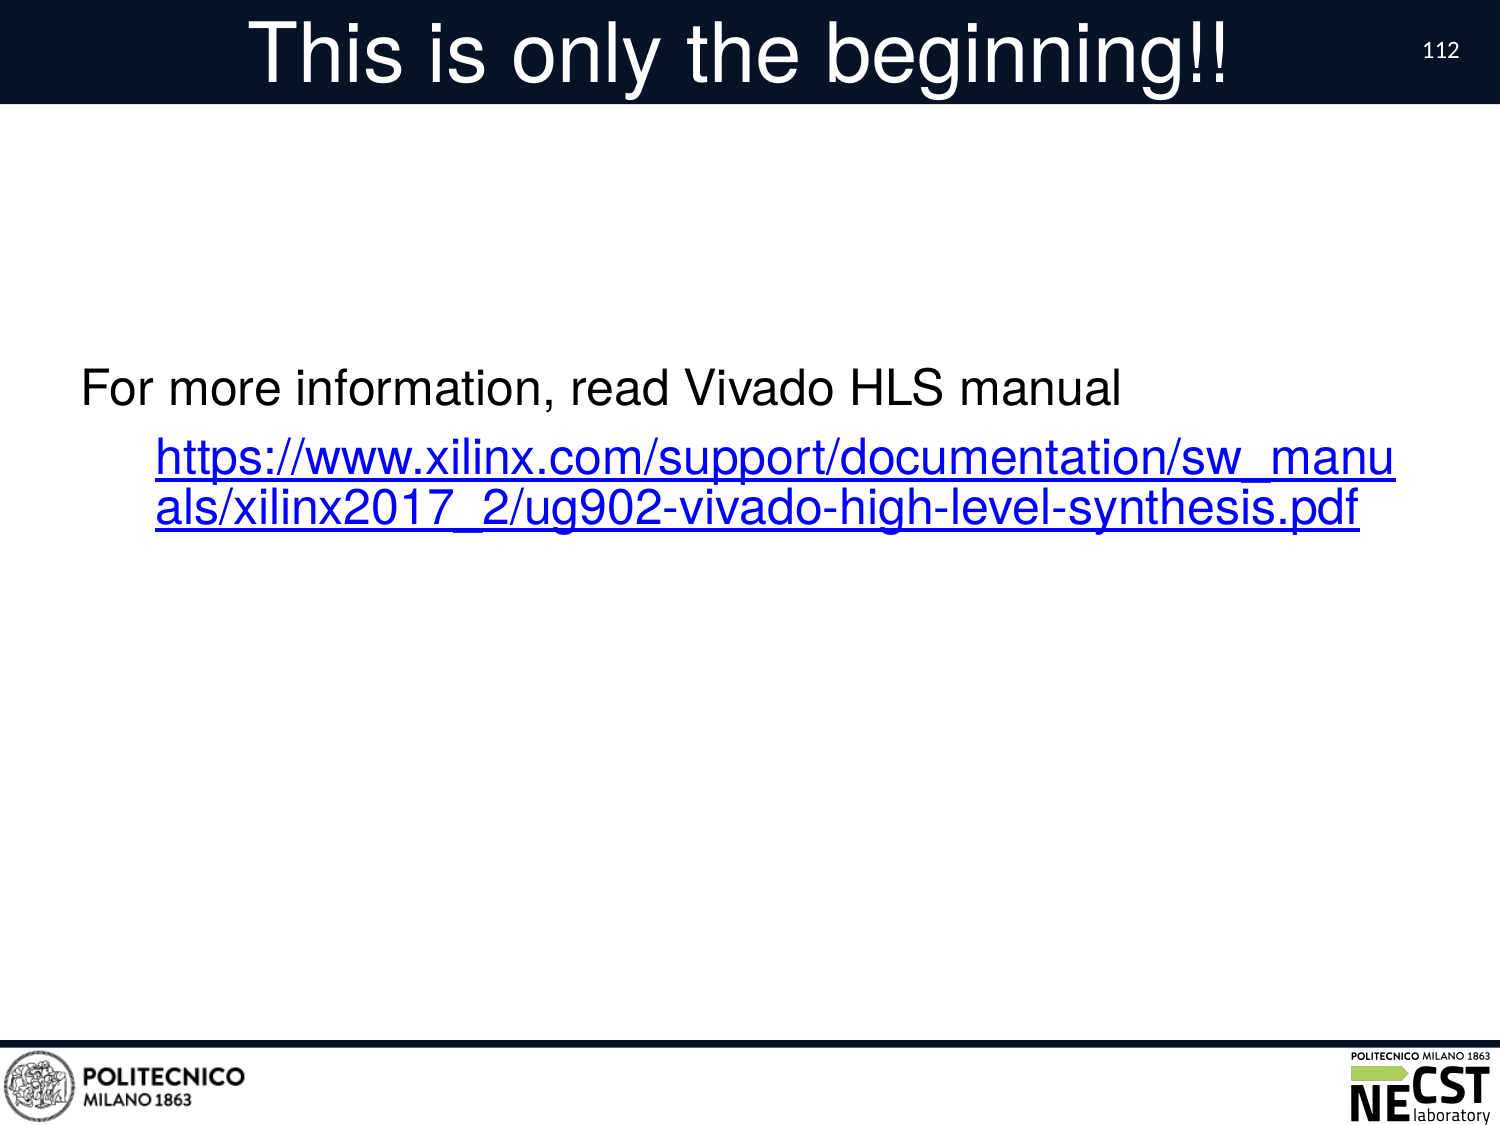

# This is only the beginning!!
112

For more information, read Vivado HLS manual
https://www.xilinx.com/support/documentation/sw_manuals/xilinx2017_2/ug902-vivado-high-level-synthesis.pdf